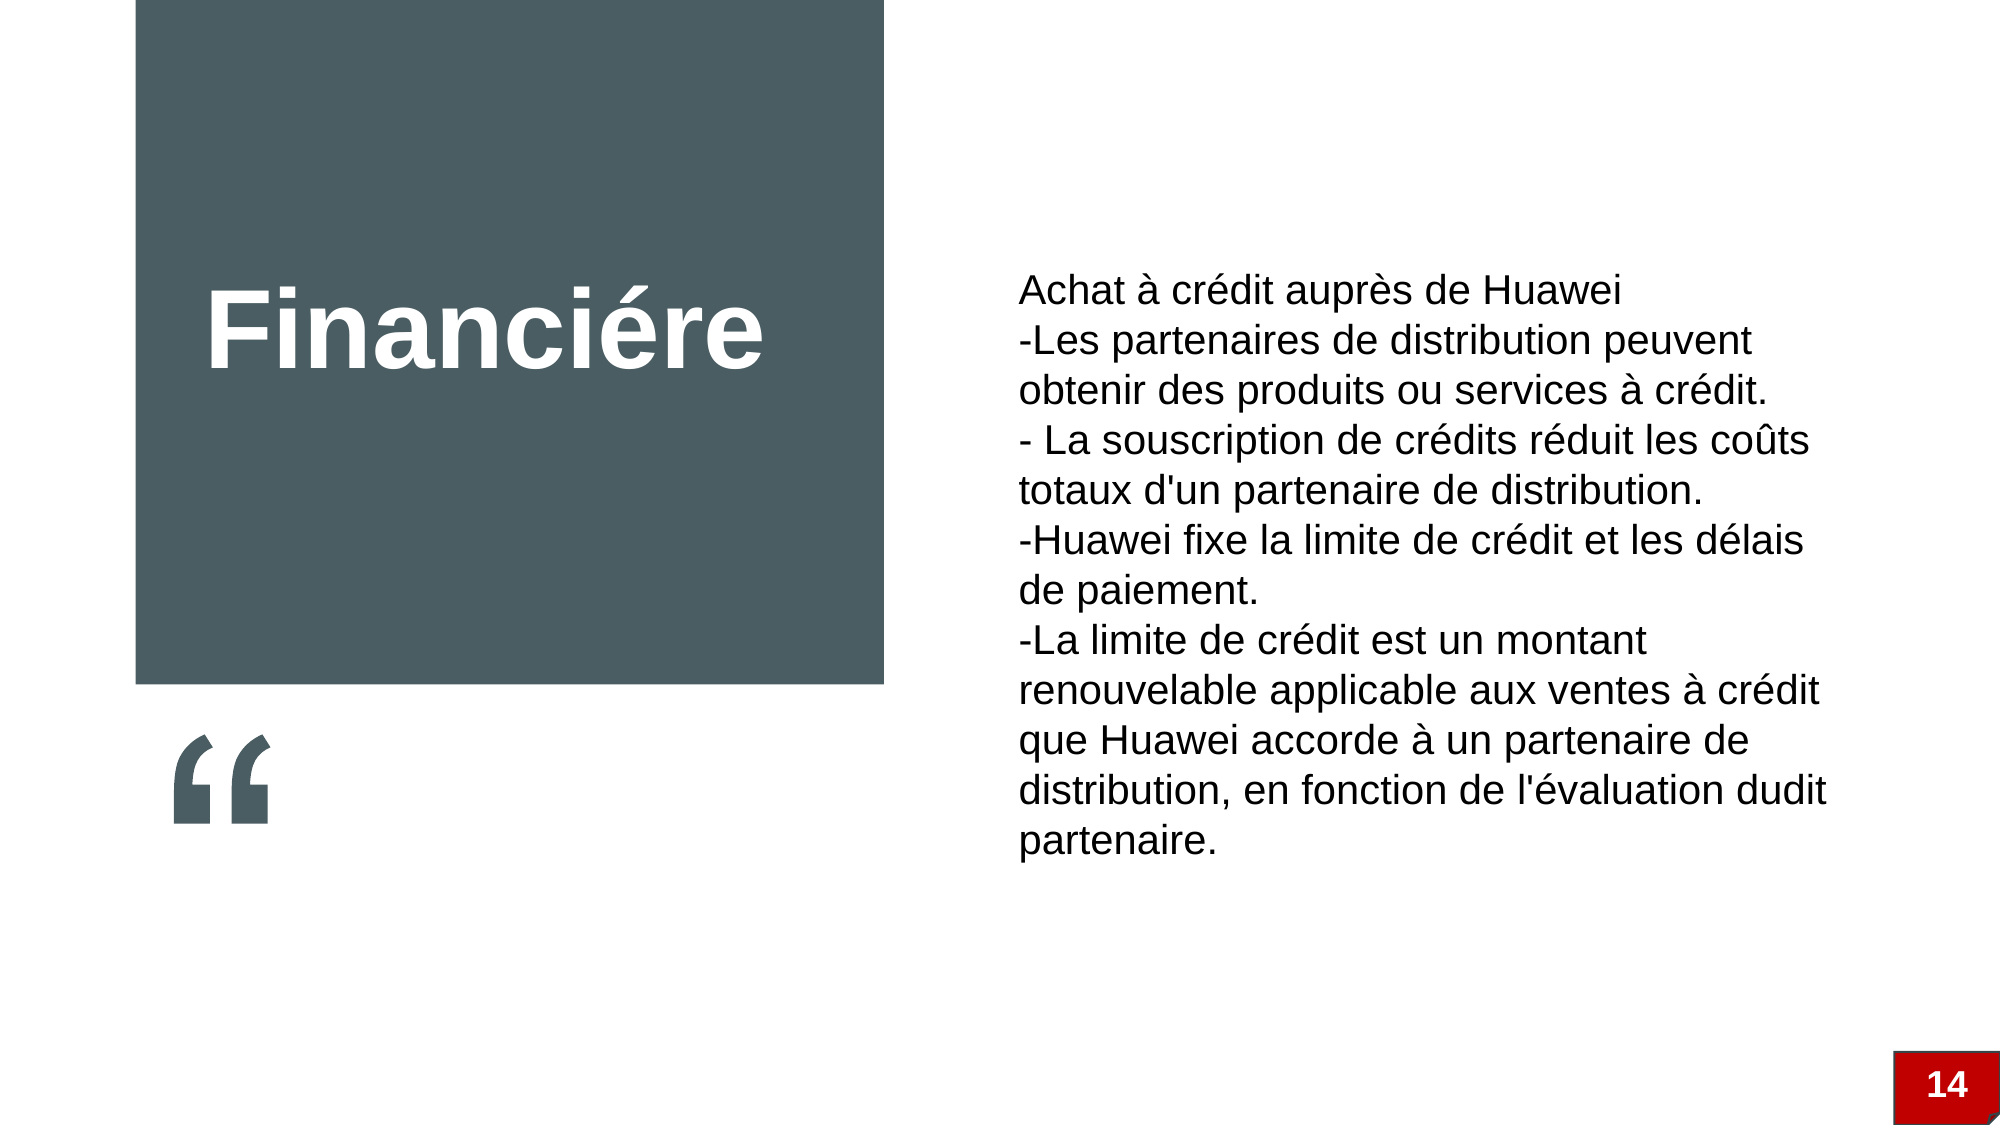

Financiére
Achat à crédit auprès de Huawei
-Les partenaires de distribution peuvent obtenir des produits ou services à crédit.
- La souscription de crédits réduit les coûts totaux d'un partenaire de distribution.
-Huawei fixe la limite de crédit et les délais de paiement.
-La limite de crédit est un montant renouvelable applicable aux ventes à crédit que Huawei accorde à un partenaire de distribution, en fonction de l'évaluation dudit partenaire.

14